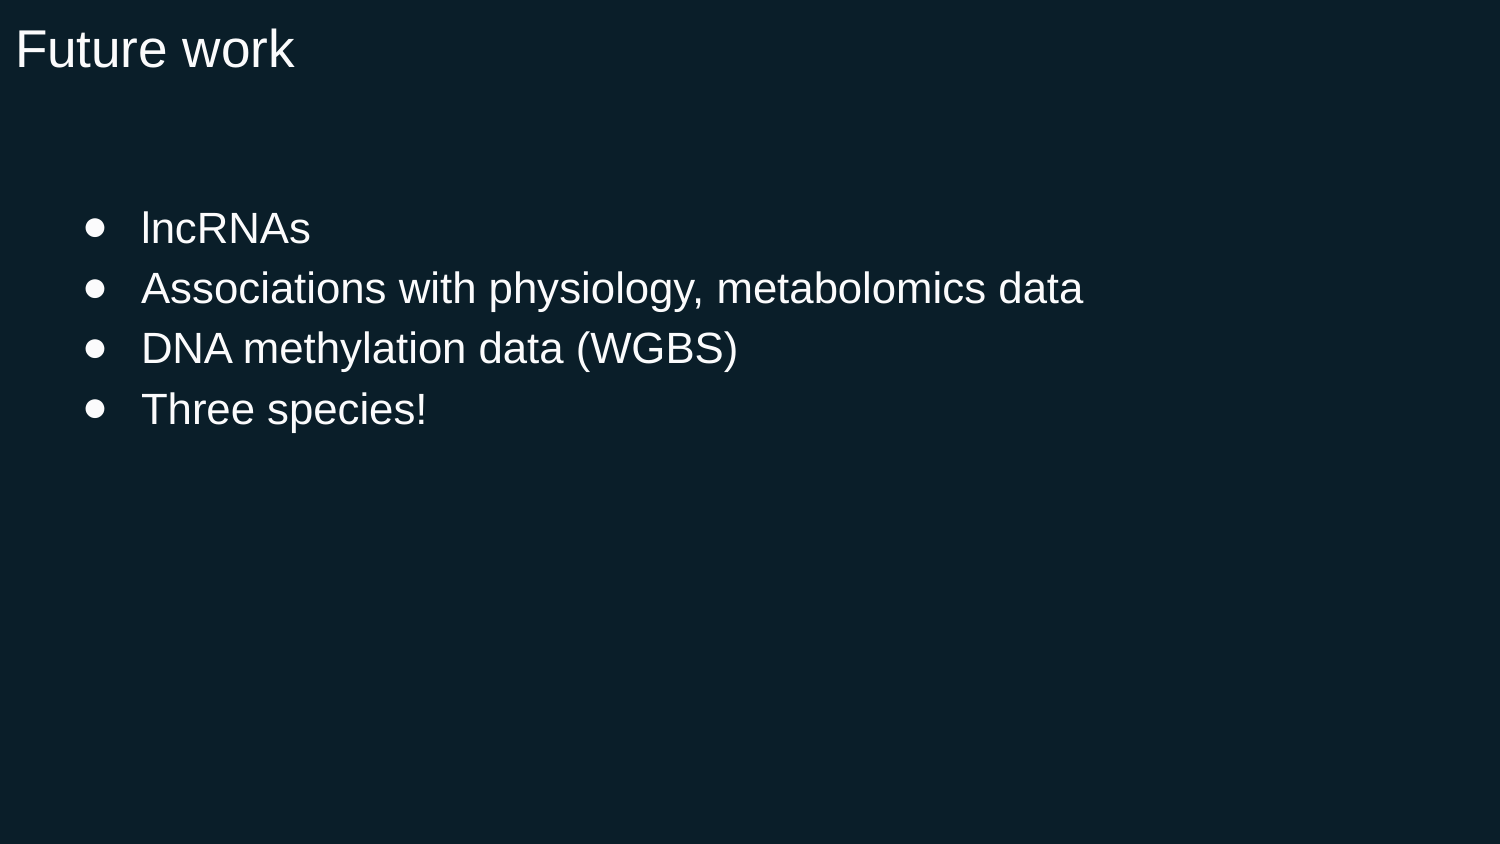

# Future work
lncRNAs
Associations with physiology, metabolomics data
DNA methylation data (WGBS)
Three species!